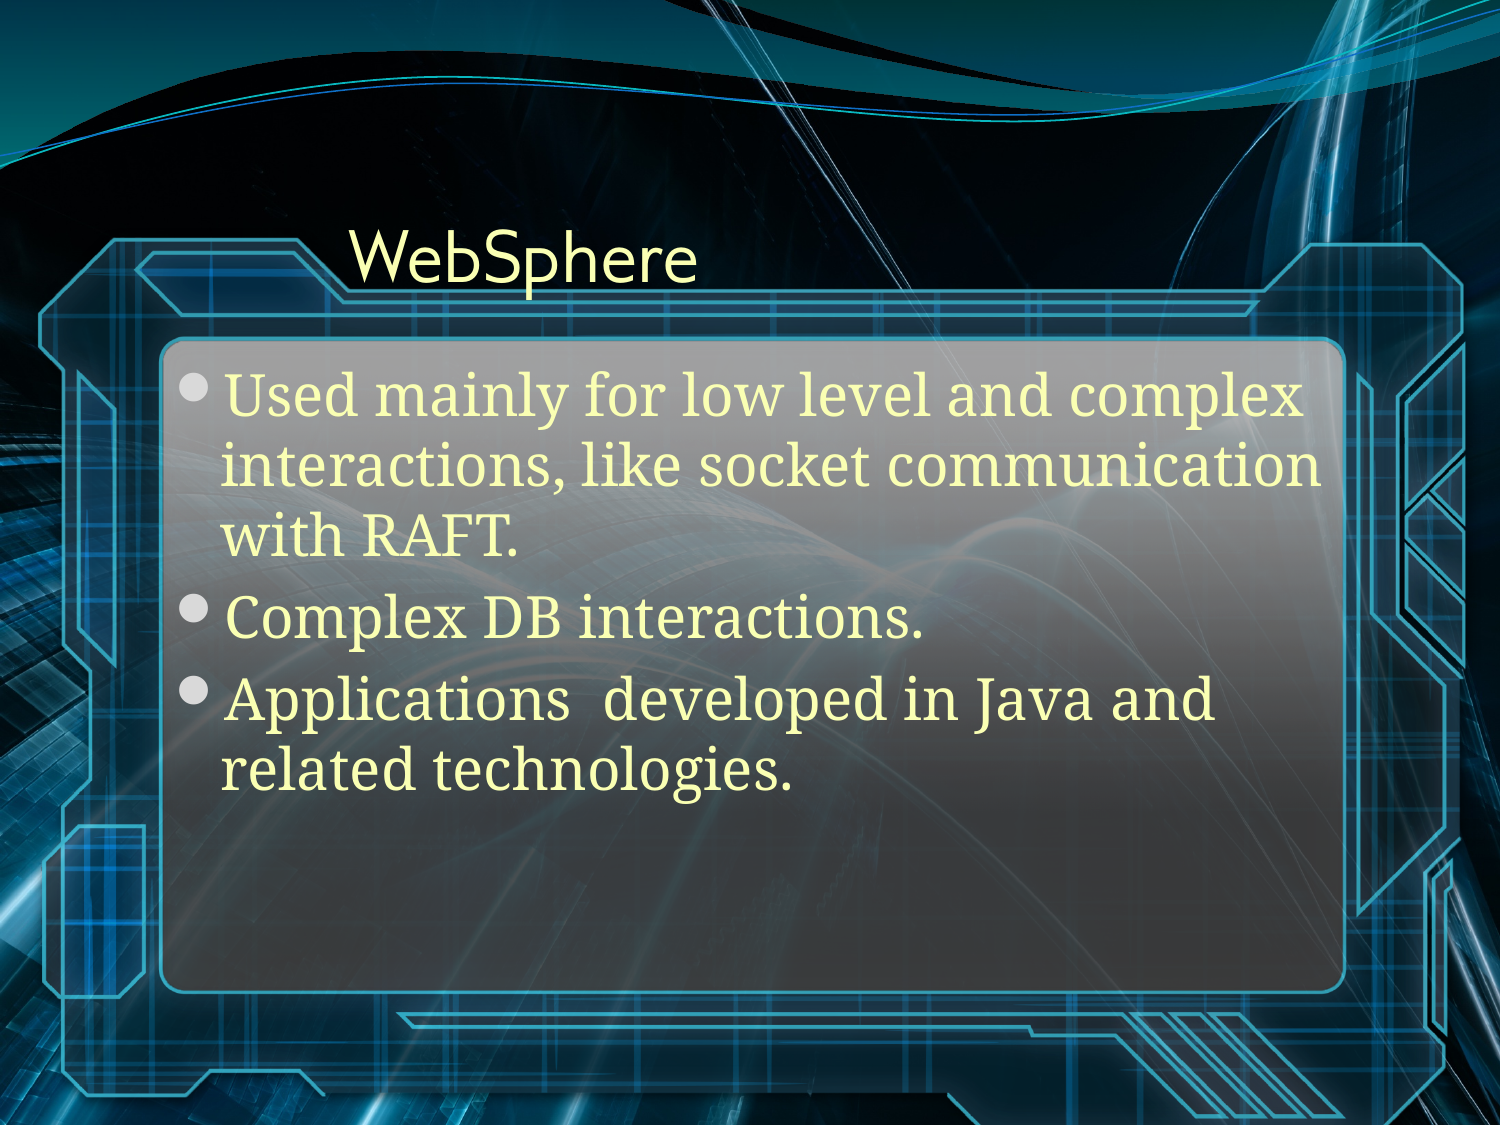

# WebSphere
Used mainly for low level and complex interactions, like socket communication with RAFT.
Complex DB interactions.
Applications  developed in Java and related technologies.